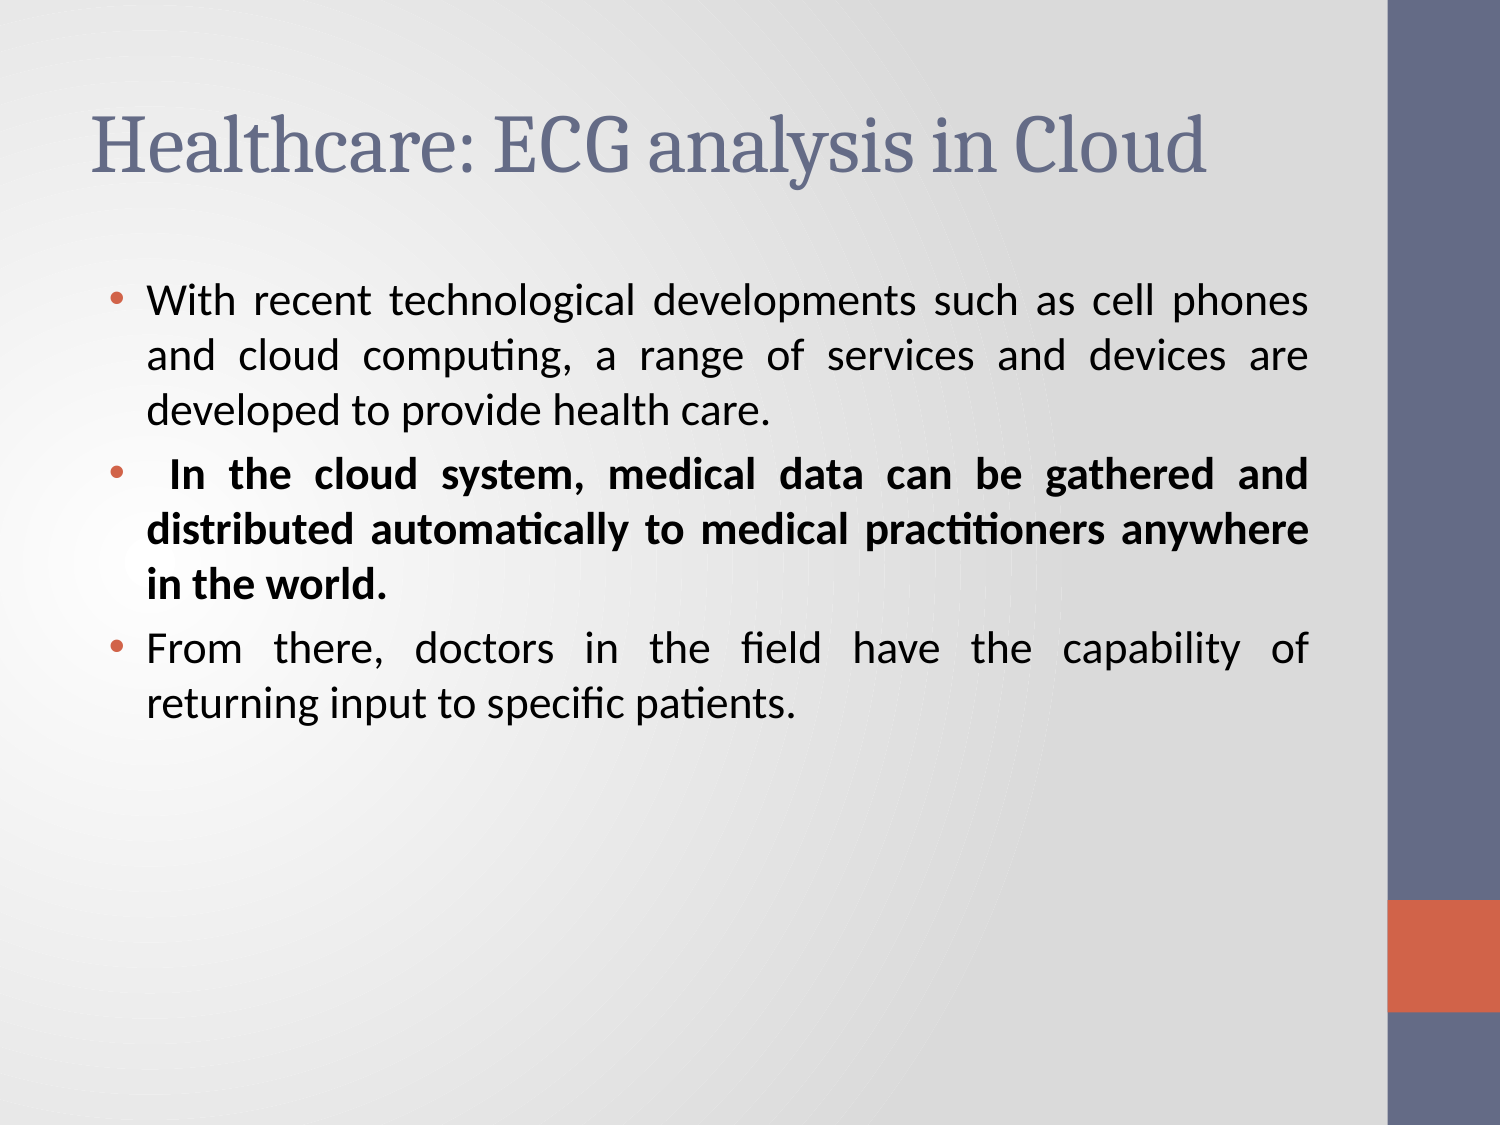

# Healthcare: ECG analysis in Cloud
With recent technological developments such as cell phones and cloud computing, a range of services and devices are developed to provide health care.
 In the cloud system, medical data can be gathered and distributed automatically to medical practitioners anywhere in the world.
From there, doctors in the field have the capability of returning input to specific patients.